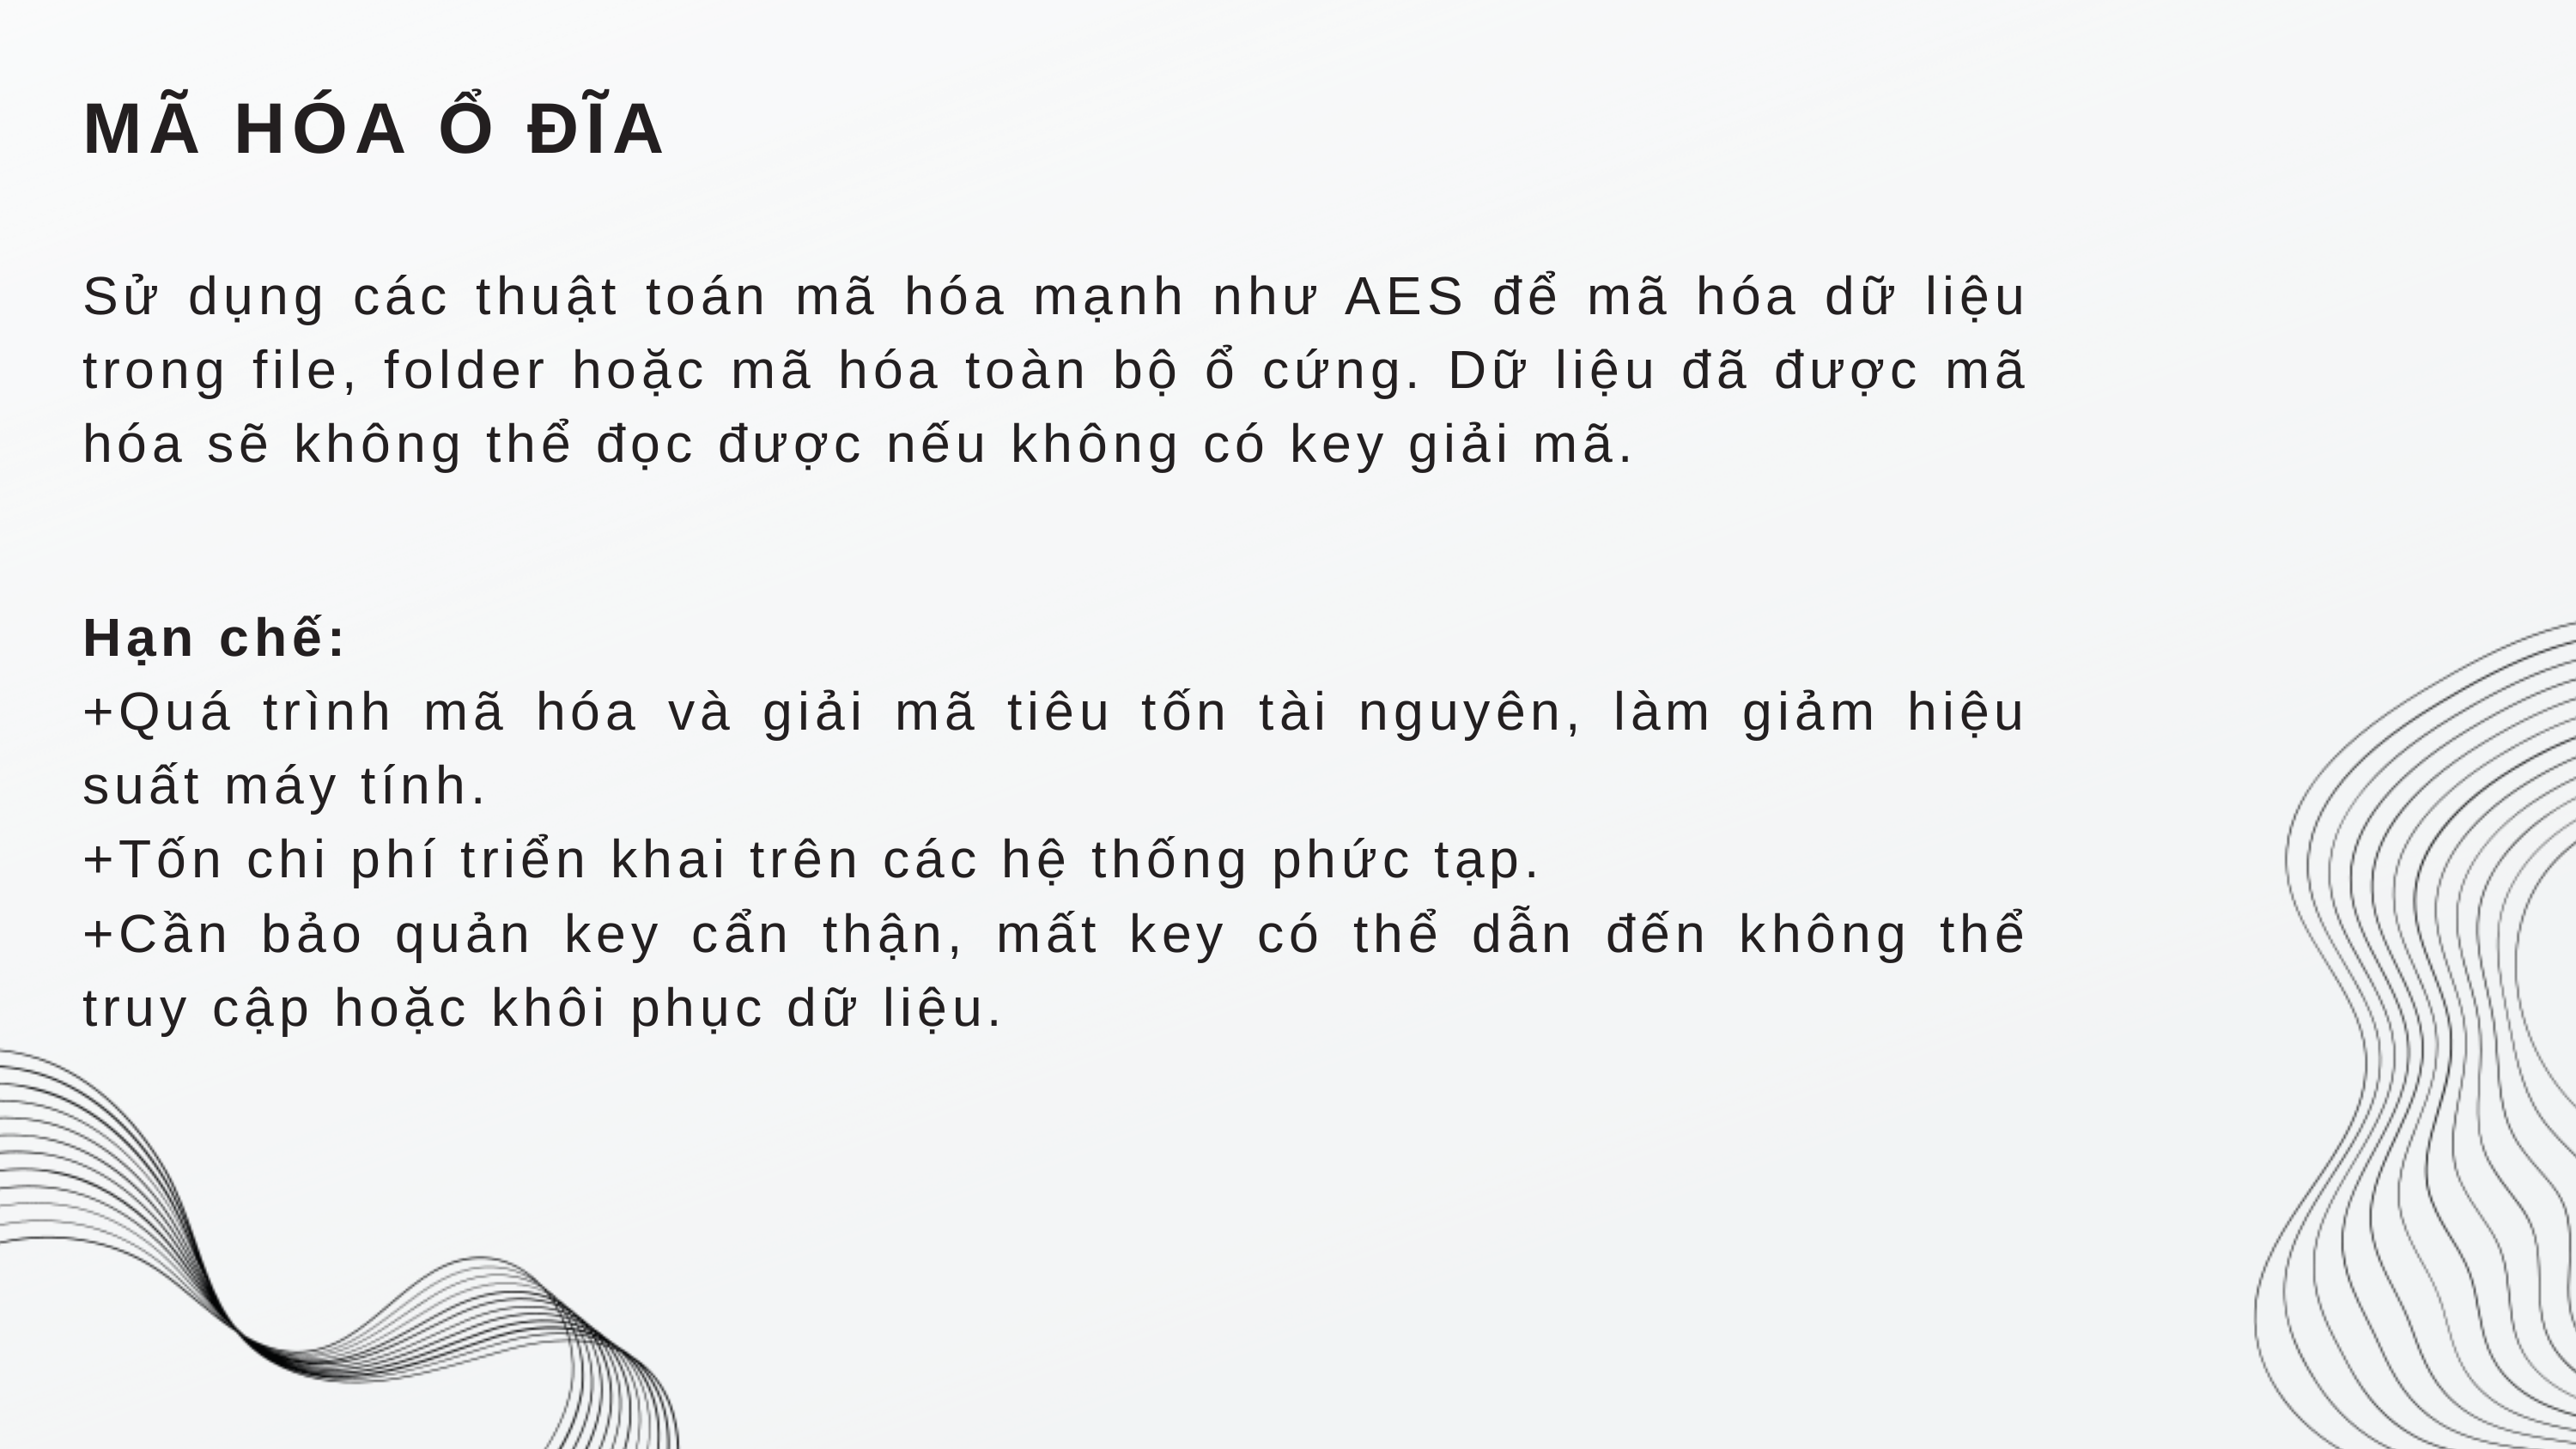

MÃ HÓA Ổ ĐĨA
Sử dụng các thuật toán mã hóa mạnh như AES để mã hóa dữ liệu trong file, folder hoặc mã hóa toàn bộ ổ cứng. Dữ liệu đã được mã hóa sẽ không thể đọc được nếu không có key giải mã.
Hạn chế:
+Quá trình mã hóa và giải mã tiêu tốn tài nguyên, làm giảm hiệu suất máy tính.
+Tốn chi phí triển khai trên các hệ thống phức tạp.
+Cần bảo quản key cẩn thận, mất key có thể dẫn đến không thể truy cập hoặc khôi phục dữ liệu.